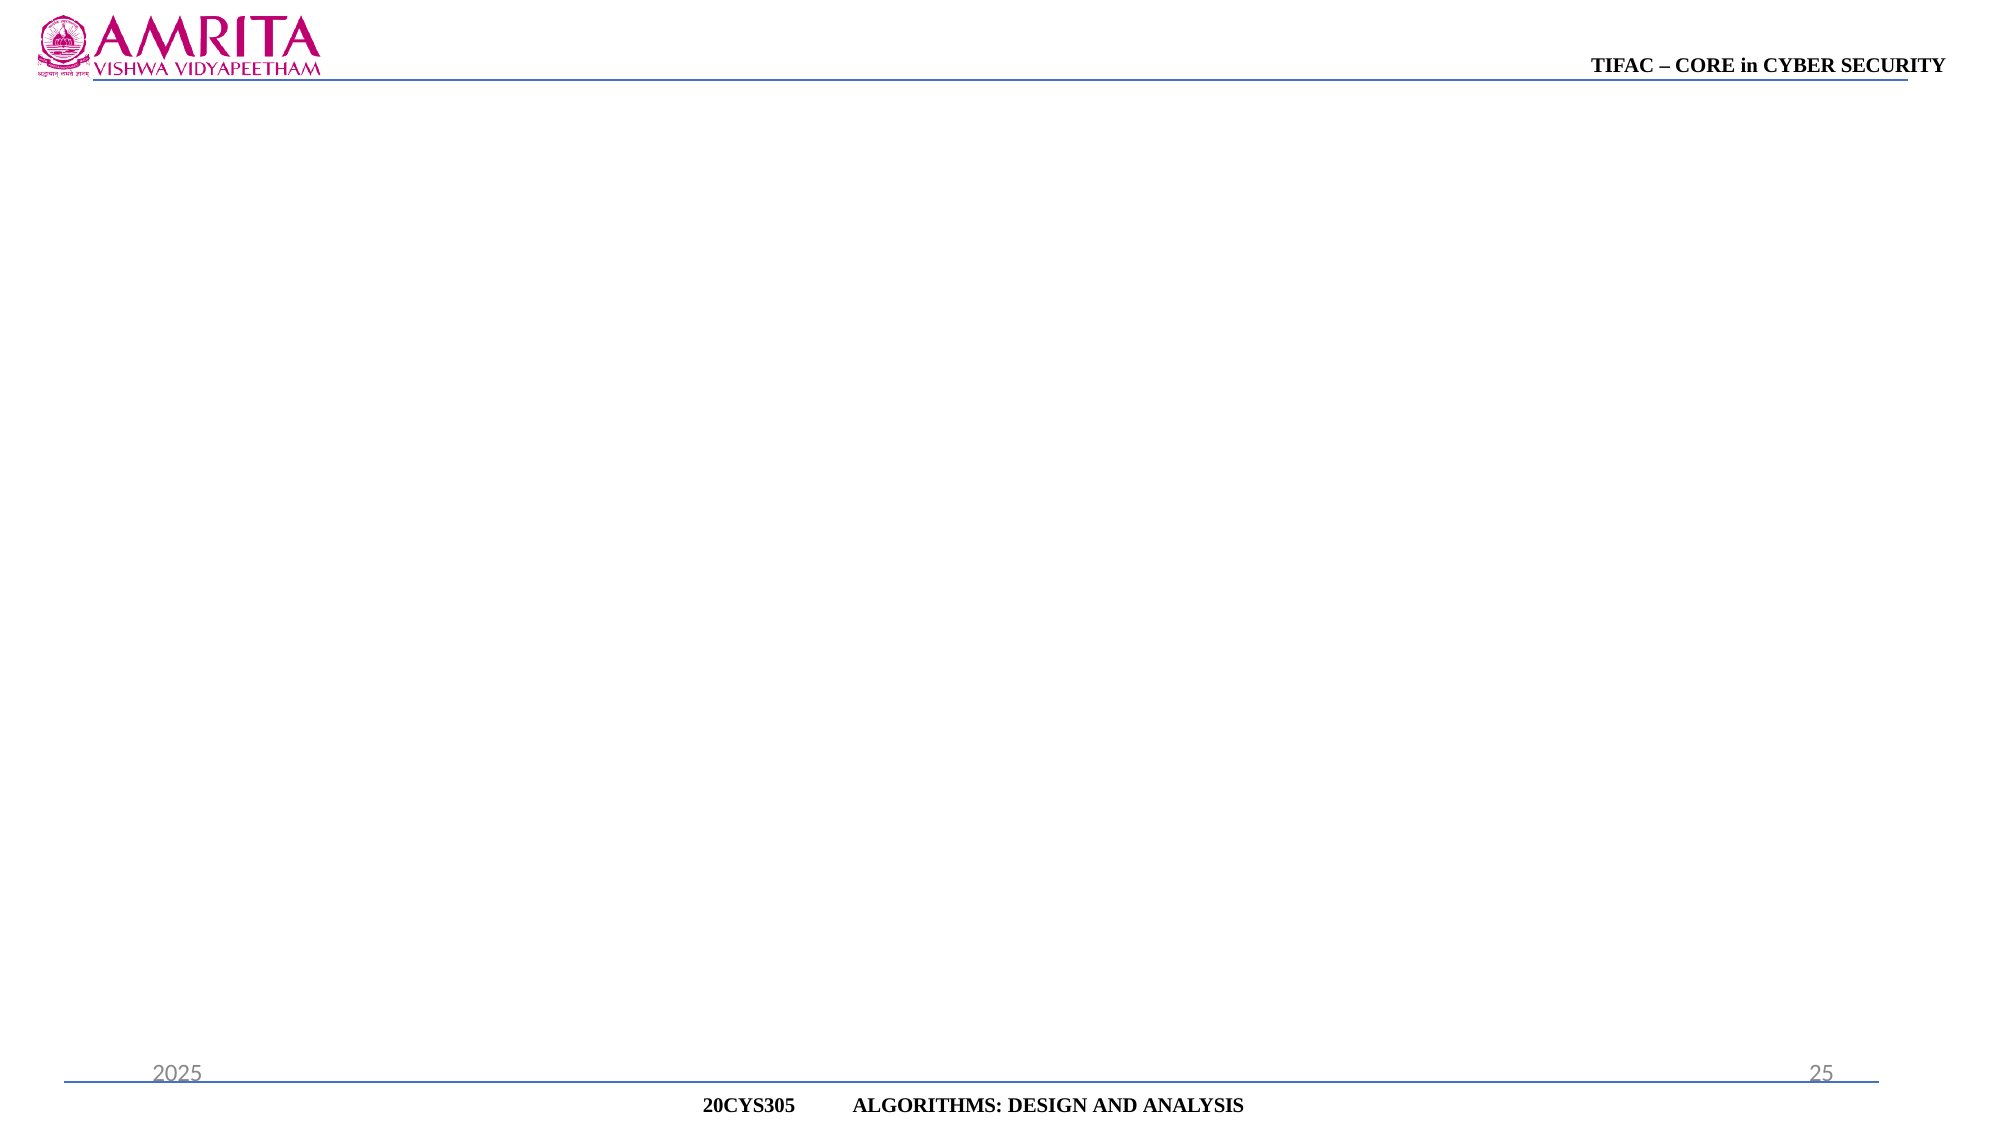

TIFAC – CORE in CYBER SECURITY
2025
25
20CYS305
ALGORITHMS: DESIGN AND ANALYSIS